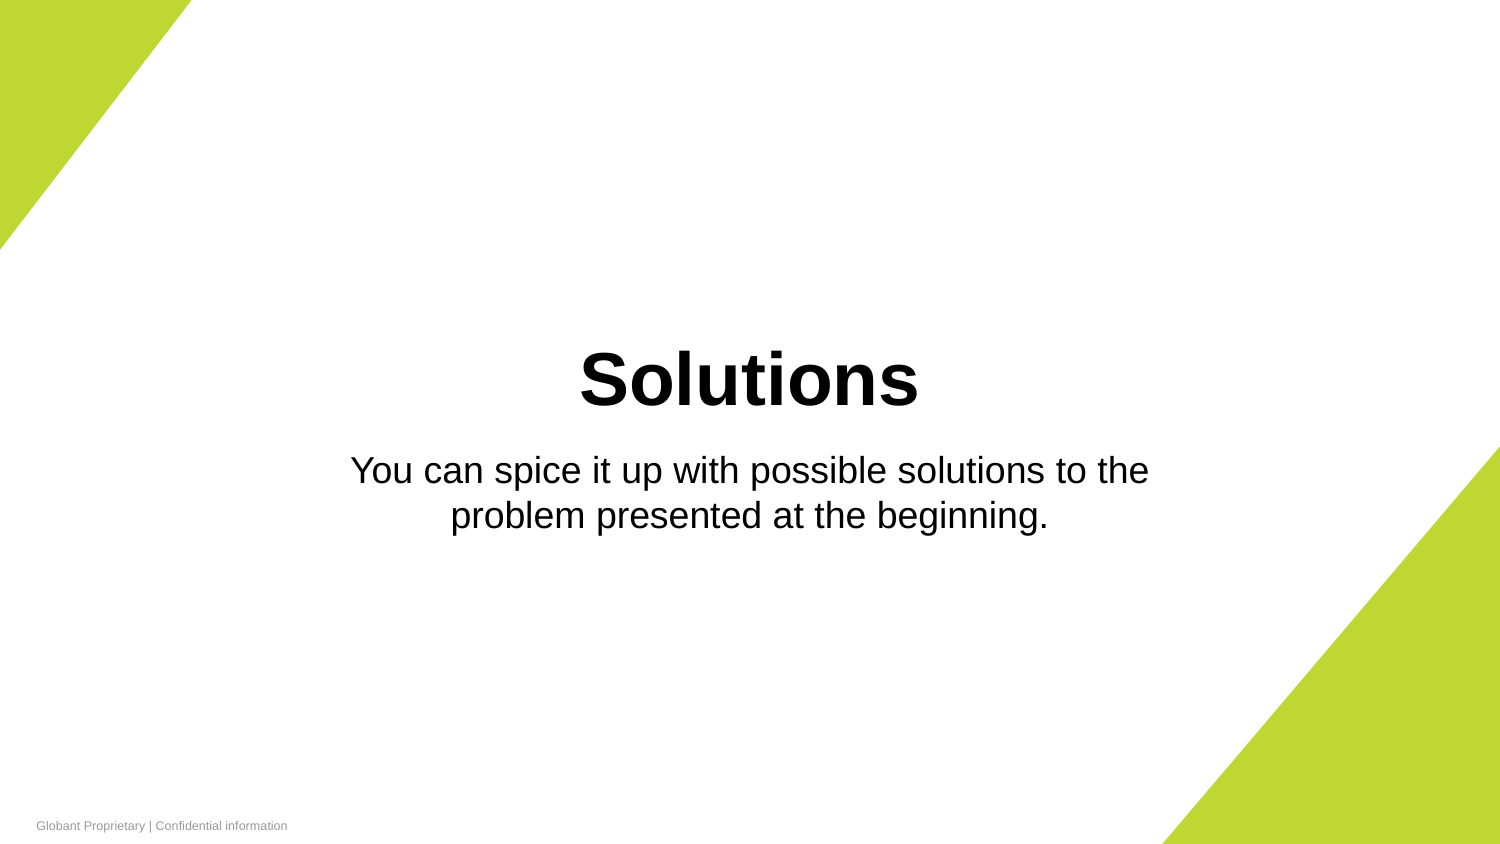

# Solutions
You can spice it up with possible solutions to the problem presented at the beginning.

Globant Proprietary | Confidential information